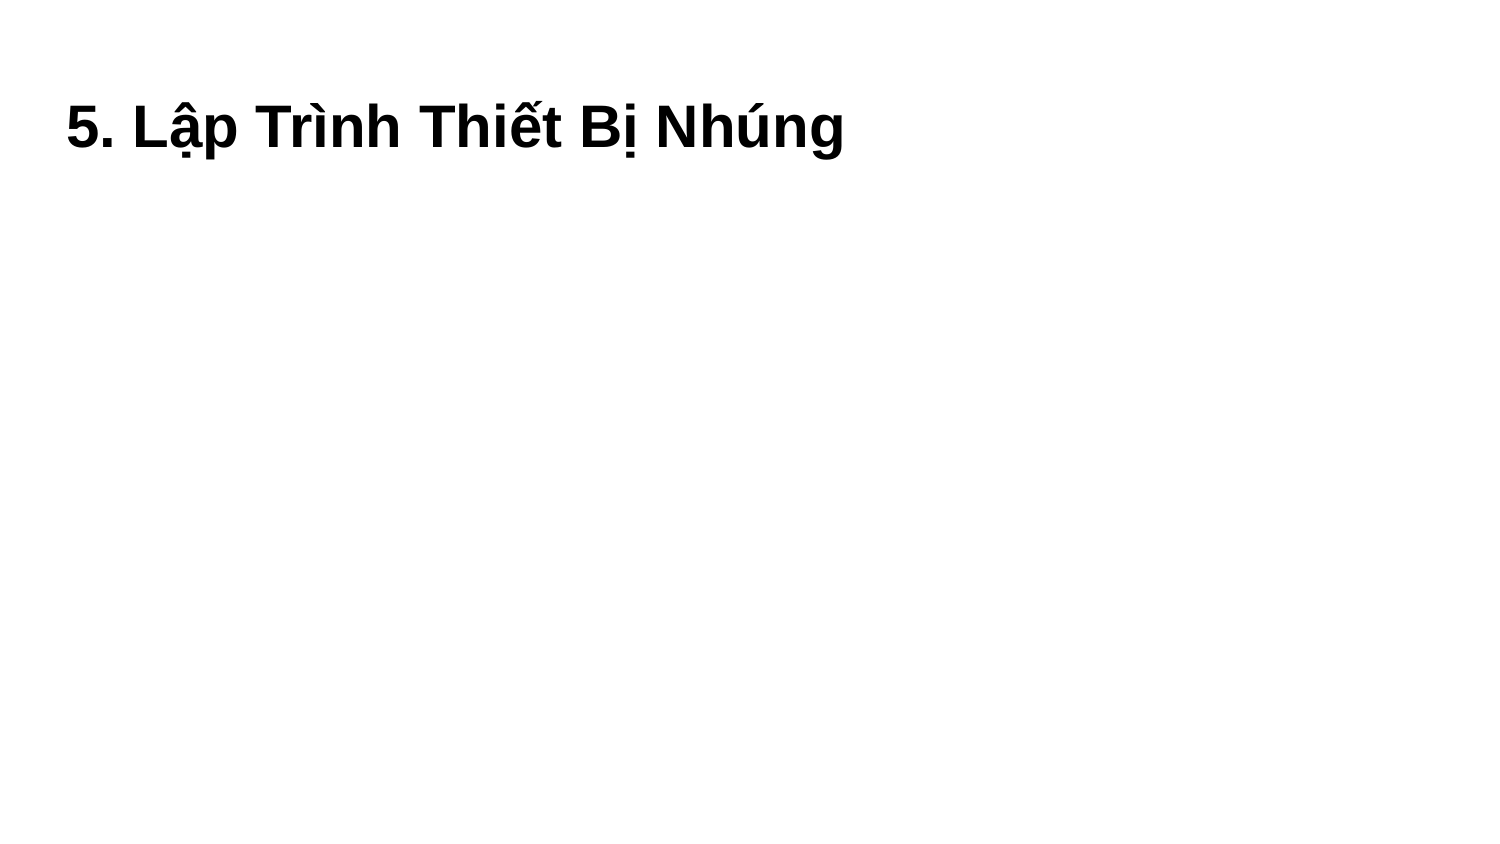

# 5. Lập Trình Thiết Bị Nhúng